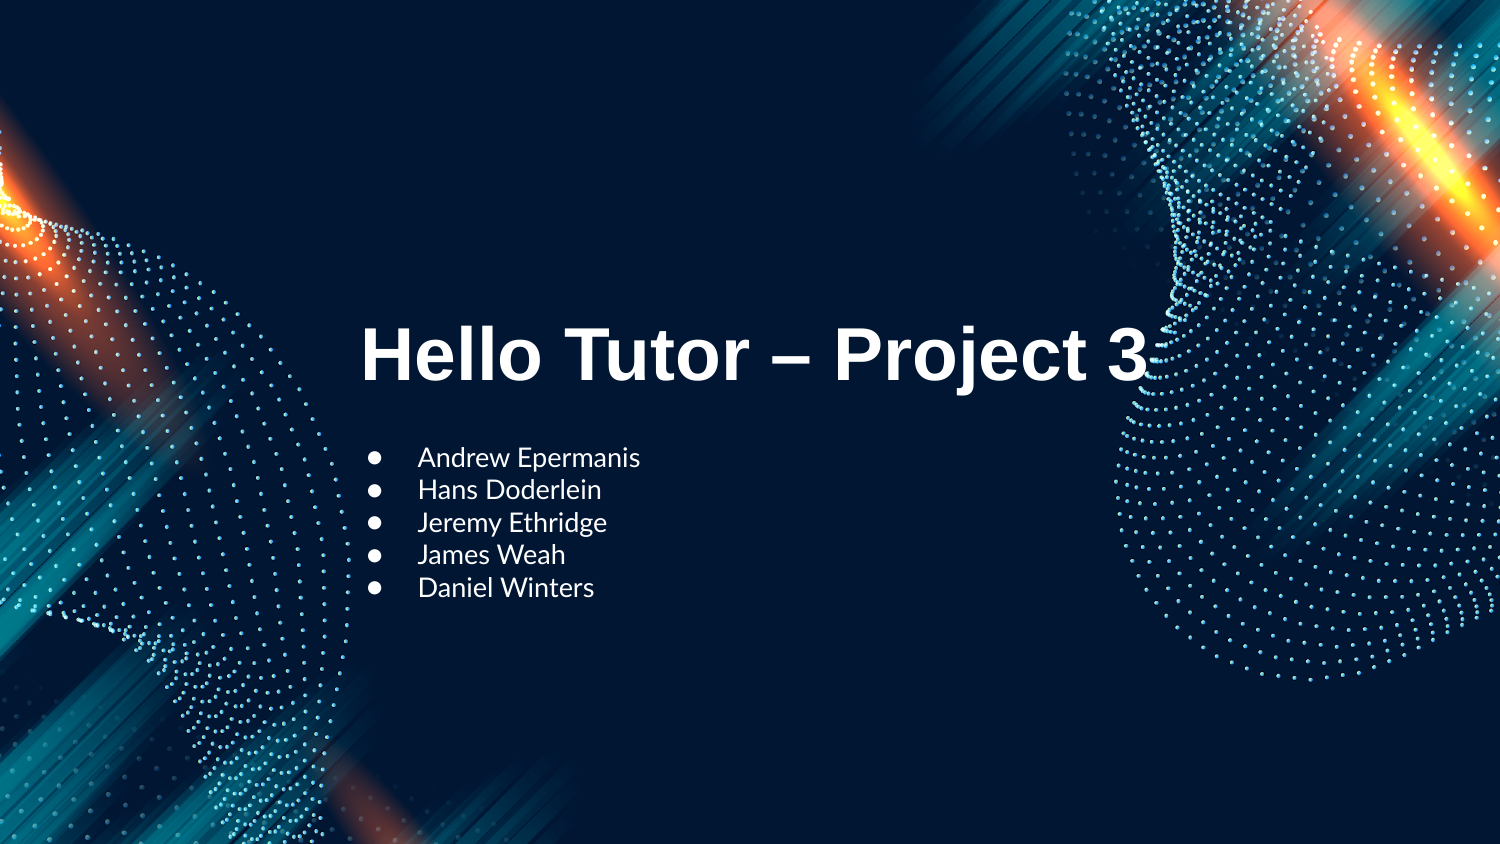

# Hello Tutor – Project 3
Andrew Epermanis
Hans Doderlein
Jeremy Ethridge
James Weah
Daniel Winters